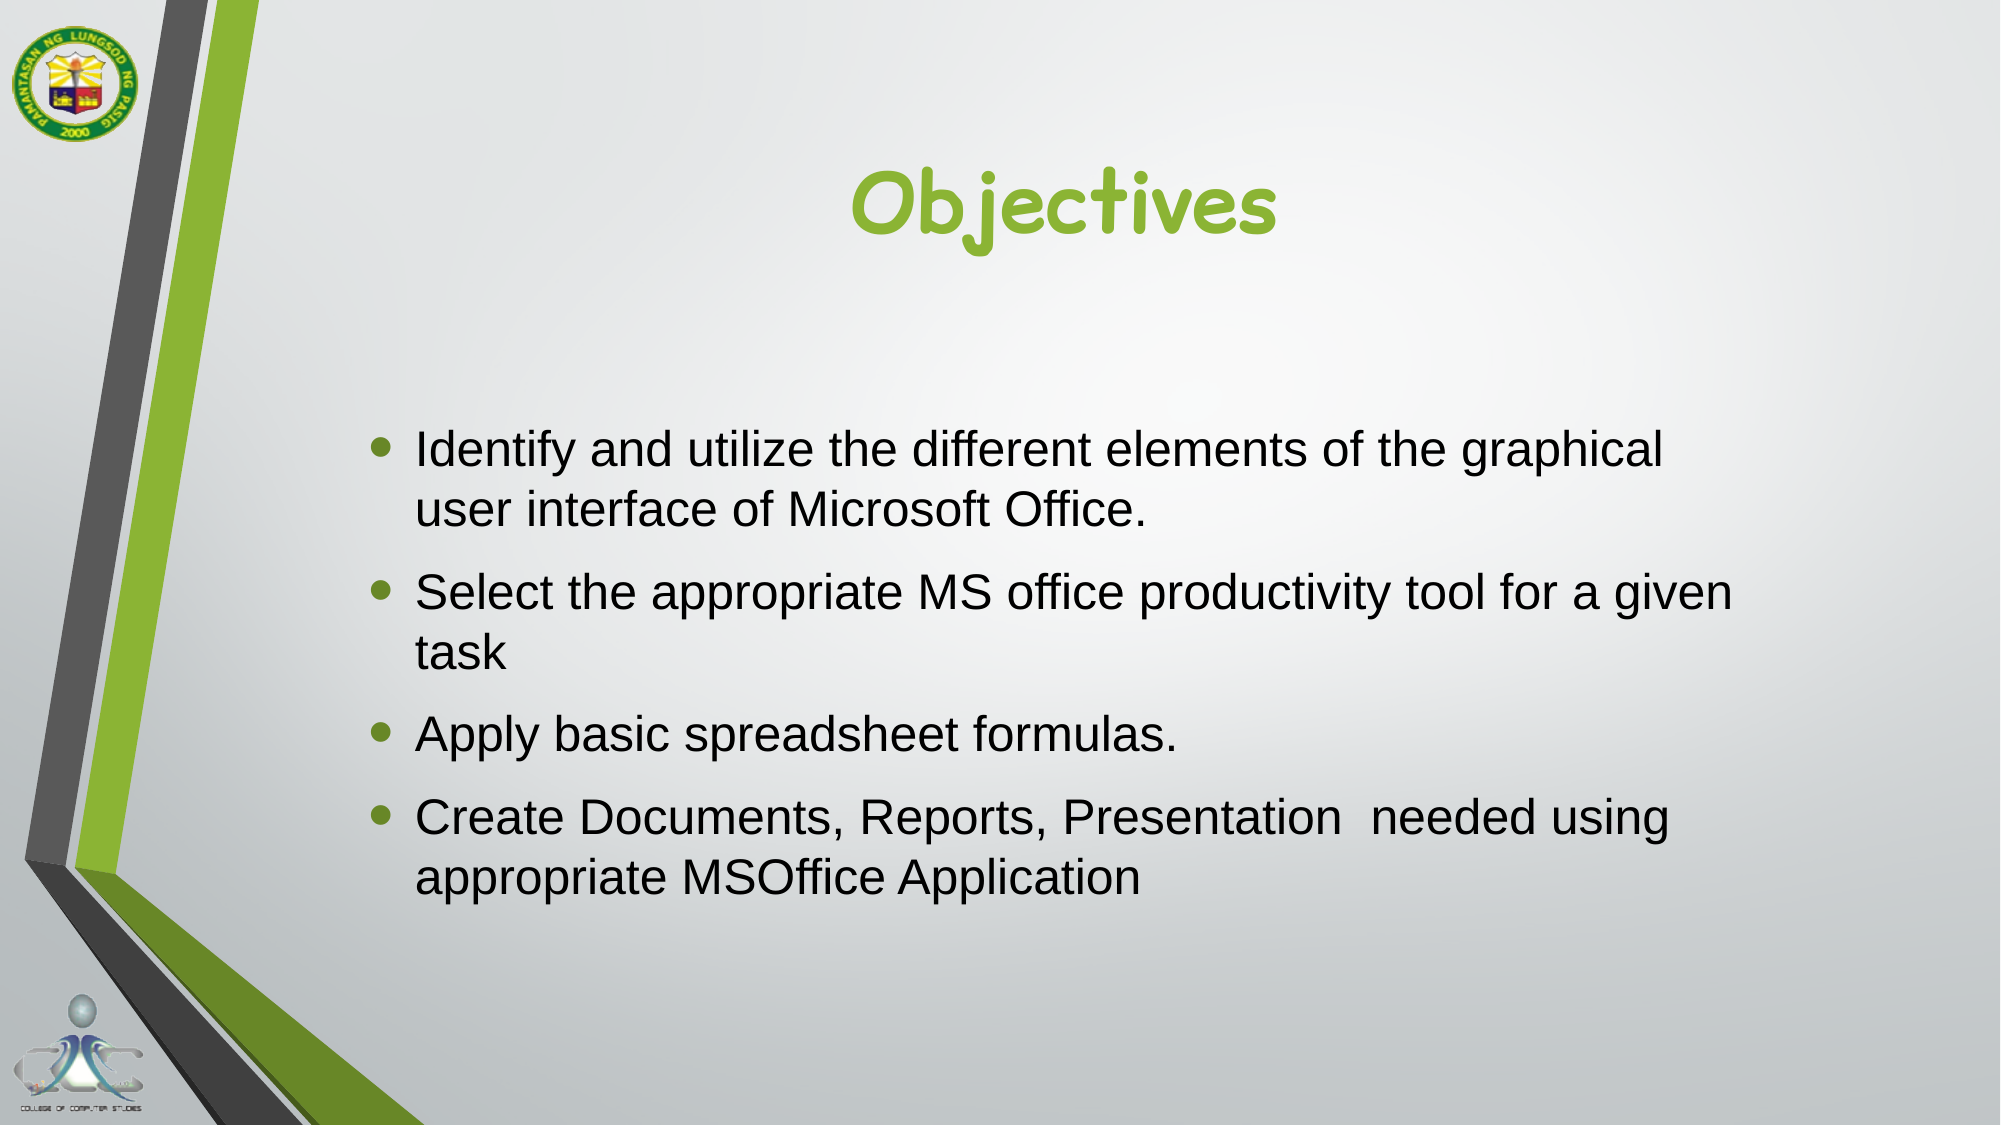

# Objectives
Identify and utilize the different elements of the graphical user interface of Microsoft Office.
Select the appropriate MS office productivity tool for a given task
Apply basic spreadsheet formulas.
Create Documents, Reports, Presentation  needed using appropriate MSOffice Application